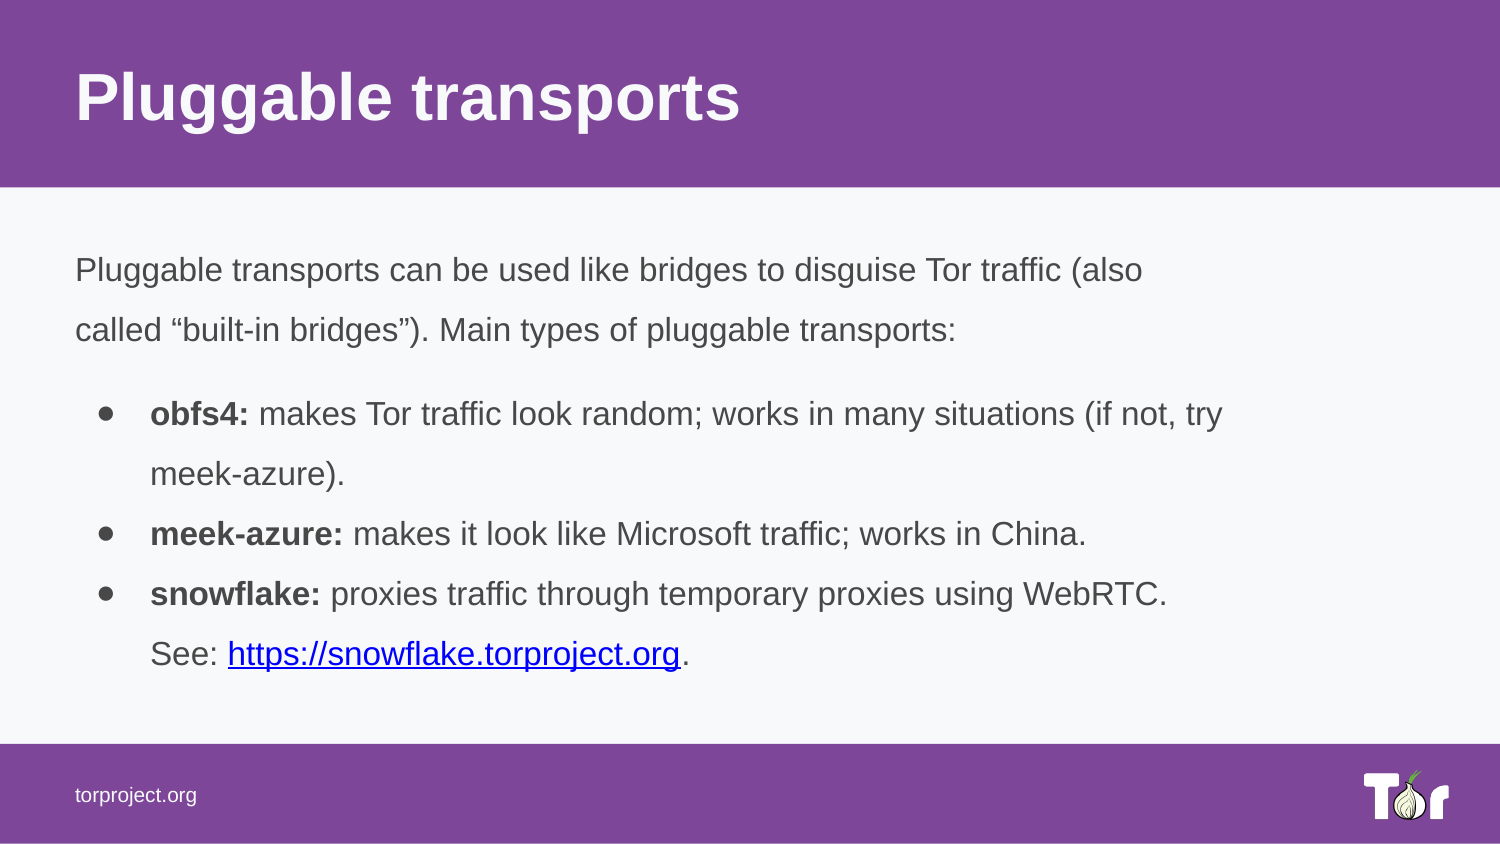

Pluggable transports
Pluggable transports can be used like bridges to disguise Tor traffic (also called “built-in bridges”). Main types of pluggable transports:
obfs4: makes Tor traffic look random; works in many situations (if not, try meek-azure).
meek-azure: makes it look like Microsoft traffic; works in China.
snowflake: proxies traffic through temporary proxies using WebRTC. See: https://snowflake.torproject.org.